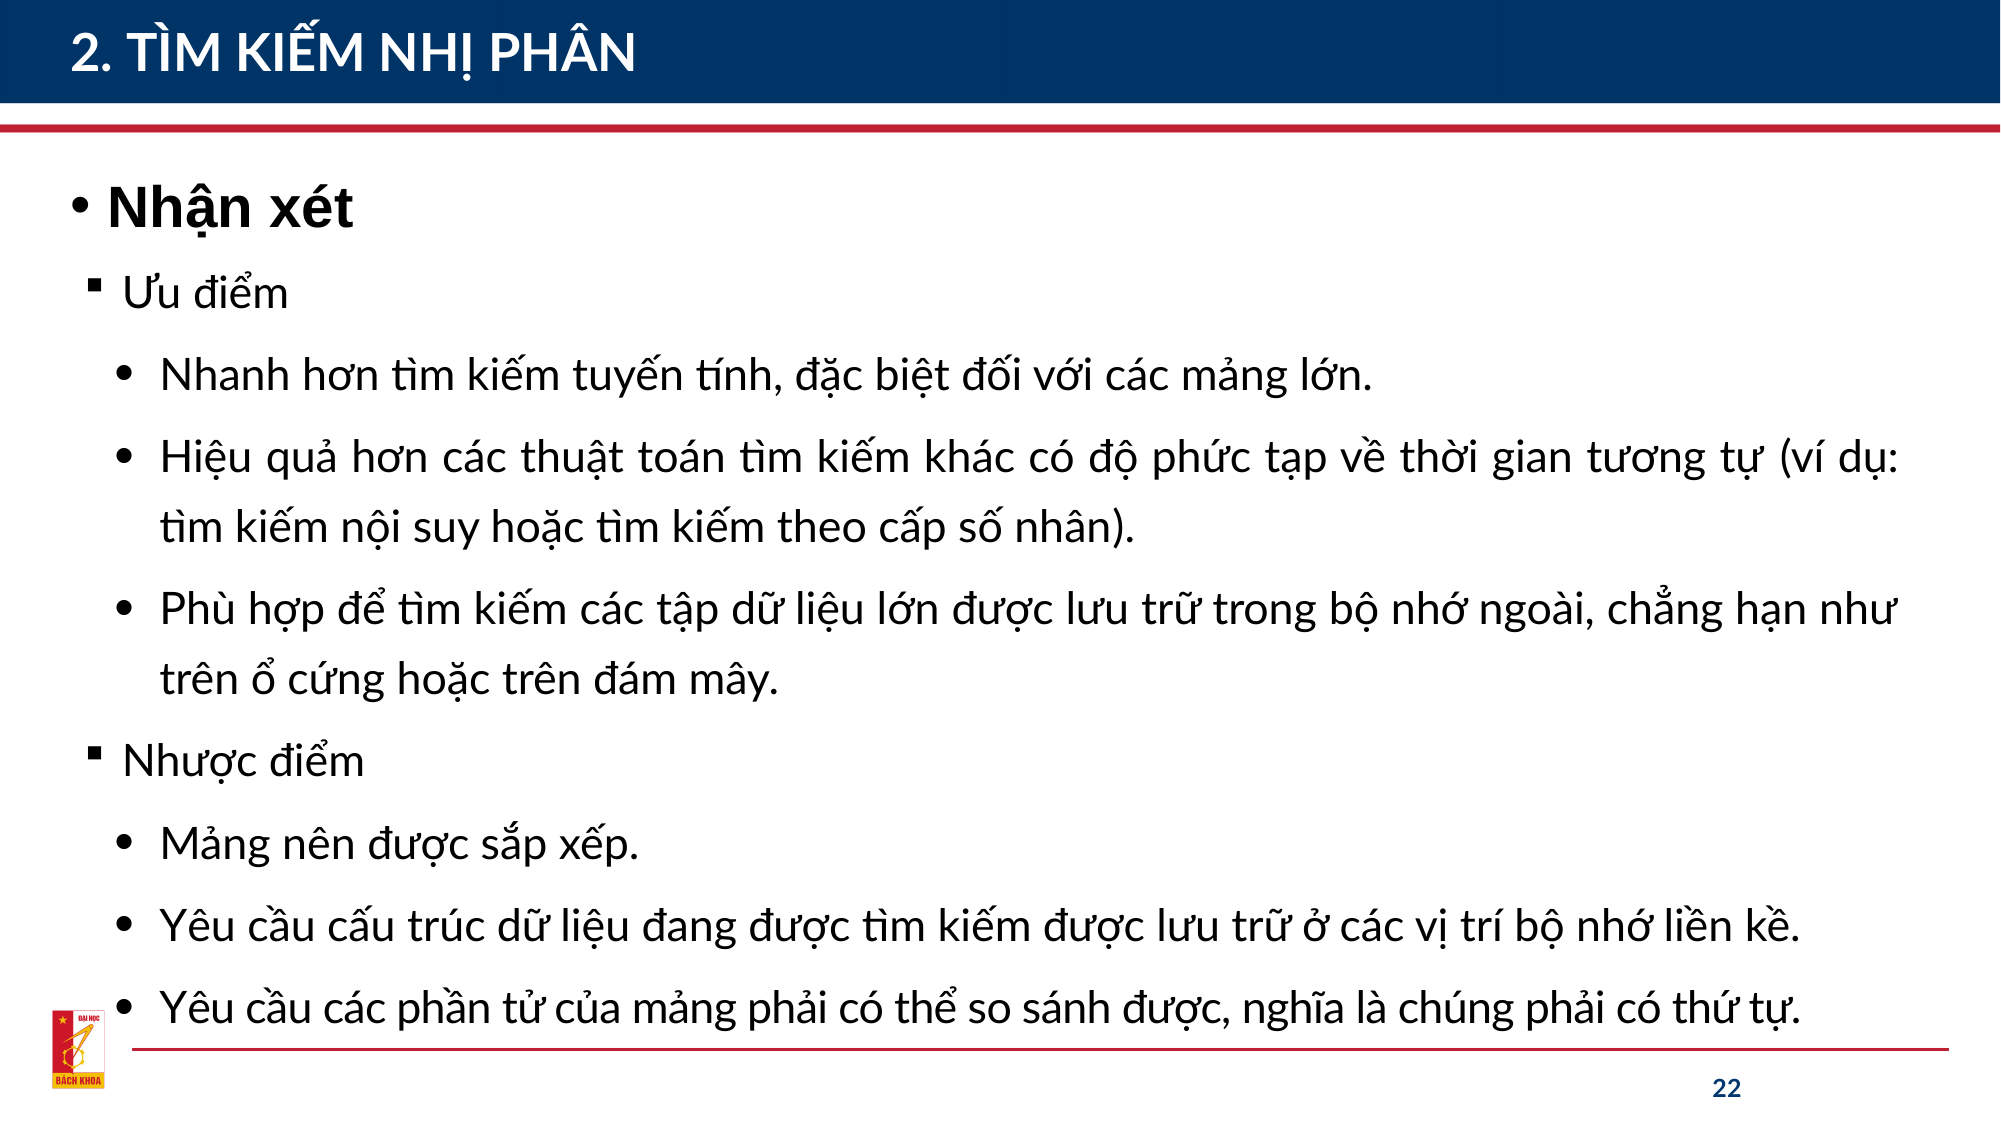

# 2. TÌM KIẾM NHỊ PHÂN
Nhận xét
Ưu điểm
Nhanh hơn tìm kiếm tuyến tính, đặc biệt đối với các mảng lớn.
Hiệu quả hơn các thuật toán tìm kiếm khác có độ phức tạp về thời gian tương tự (ví dụ: tìm kiếm nội suy hoặc tìm kiếm theo cấp số nhân).
Phù hợp để tìm kiếm các tập dữ liệu lớn được lưu trữ trong bộ nhớ ngoài, chẳng hạn như trên ổ cứng hoặc trên đám mây.
Nhược điểm
Mảng nên được sắp xếp.
Yêu cầu cấu trúc dữ liệu đang được tìm kiếm được lưu trữ ở các vị trí bộ nhớ liền kề.
Yêu cầu các phần tử của mảng phải có thể so sánh được, nghĩa là chúng phải có thứ tự.
22